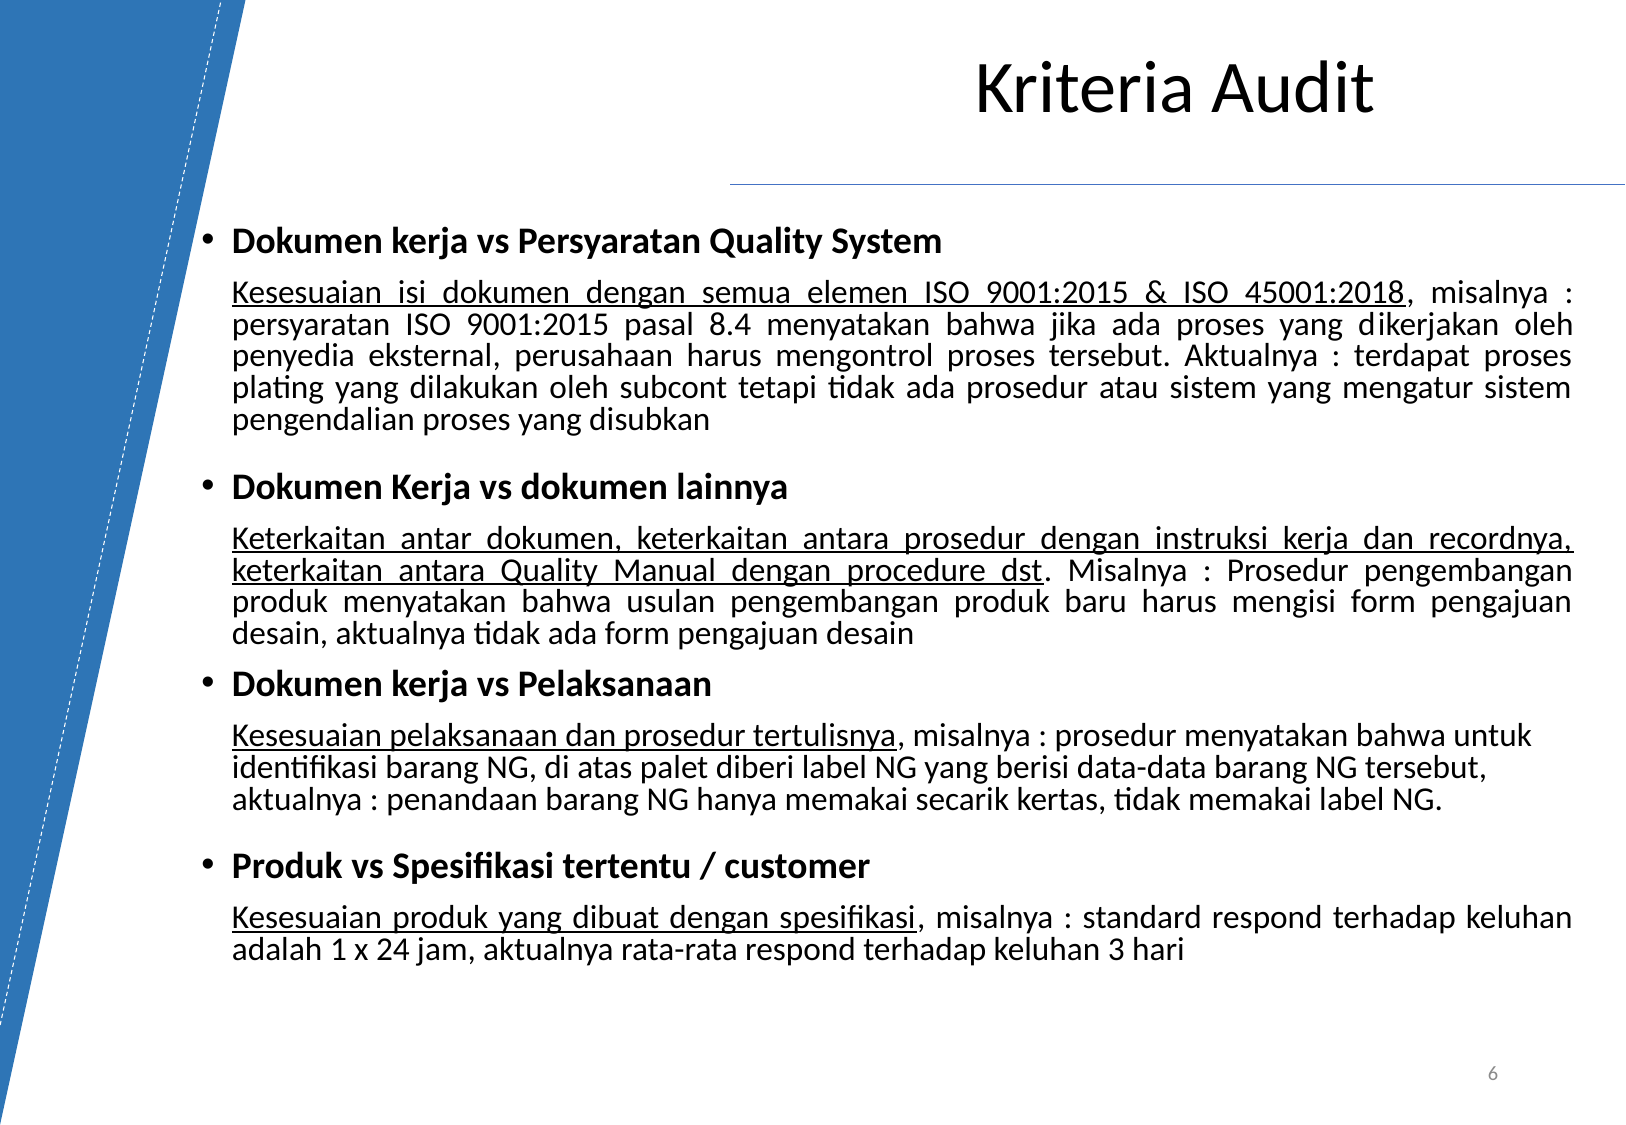

# Kriteria Audit
Dokumen kerja vs Persyaratan Quality System
	Kesesuaian isi dokumen dengan semua elemen ISO 9001:2015 & ISO 45001:2018, misalnya : persyaratan ISO 9001:2015 pasal 8.4 menyatakan bahwa jika ada proses yang dikerjakan oleh penyedia eksternal, perusahaan harus mengontrol proses tersebut. Aktualnya : terdapat proses plating yang dilakukan oleh subcont tetapi tidak ada prosedur atau sistem yang mengatur sistem pengendalian proses yang disubkan
Dokumen Kerja vs dokumen lainnya
	Keterkaitan antar dokumen, keterkaitan antara prosedur dengan instruksi kerja dan recordnya, keterkaitan antara Quality Manual dengan procedure dst. Misalnya : Prosedur pengembangan produk menyatakan bahwa usulan pengembangan produk baru harus mengisi form pengajuan desain, aktualnya tidak ada form pengajuan desain
Dokumen kerja vs Pelaksanaan
	Kesesuaian pelaksanaan dan prosedur tertulisnya, misalnya : prosedur menyatakan bahwa untuk identifikasi barang NG, di atas palet diberi label NG yang berisi data-data barang NG tersebut, aktualnya : penandaan barang NG hanya memakai secarik kertas, tidak memakai label NG.
Produk vs Spesifikasi tertentu / customer
	Kesesuaian produk yang dibuat dengan spesifikasi, misalnya : standard respond terhadap keluhan adalah 1 x 24 jam, aktualnya rata-rata respond terhadap keluhan 3 hari
6